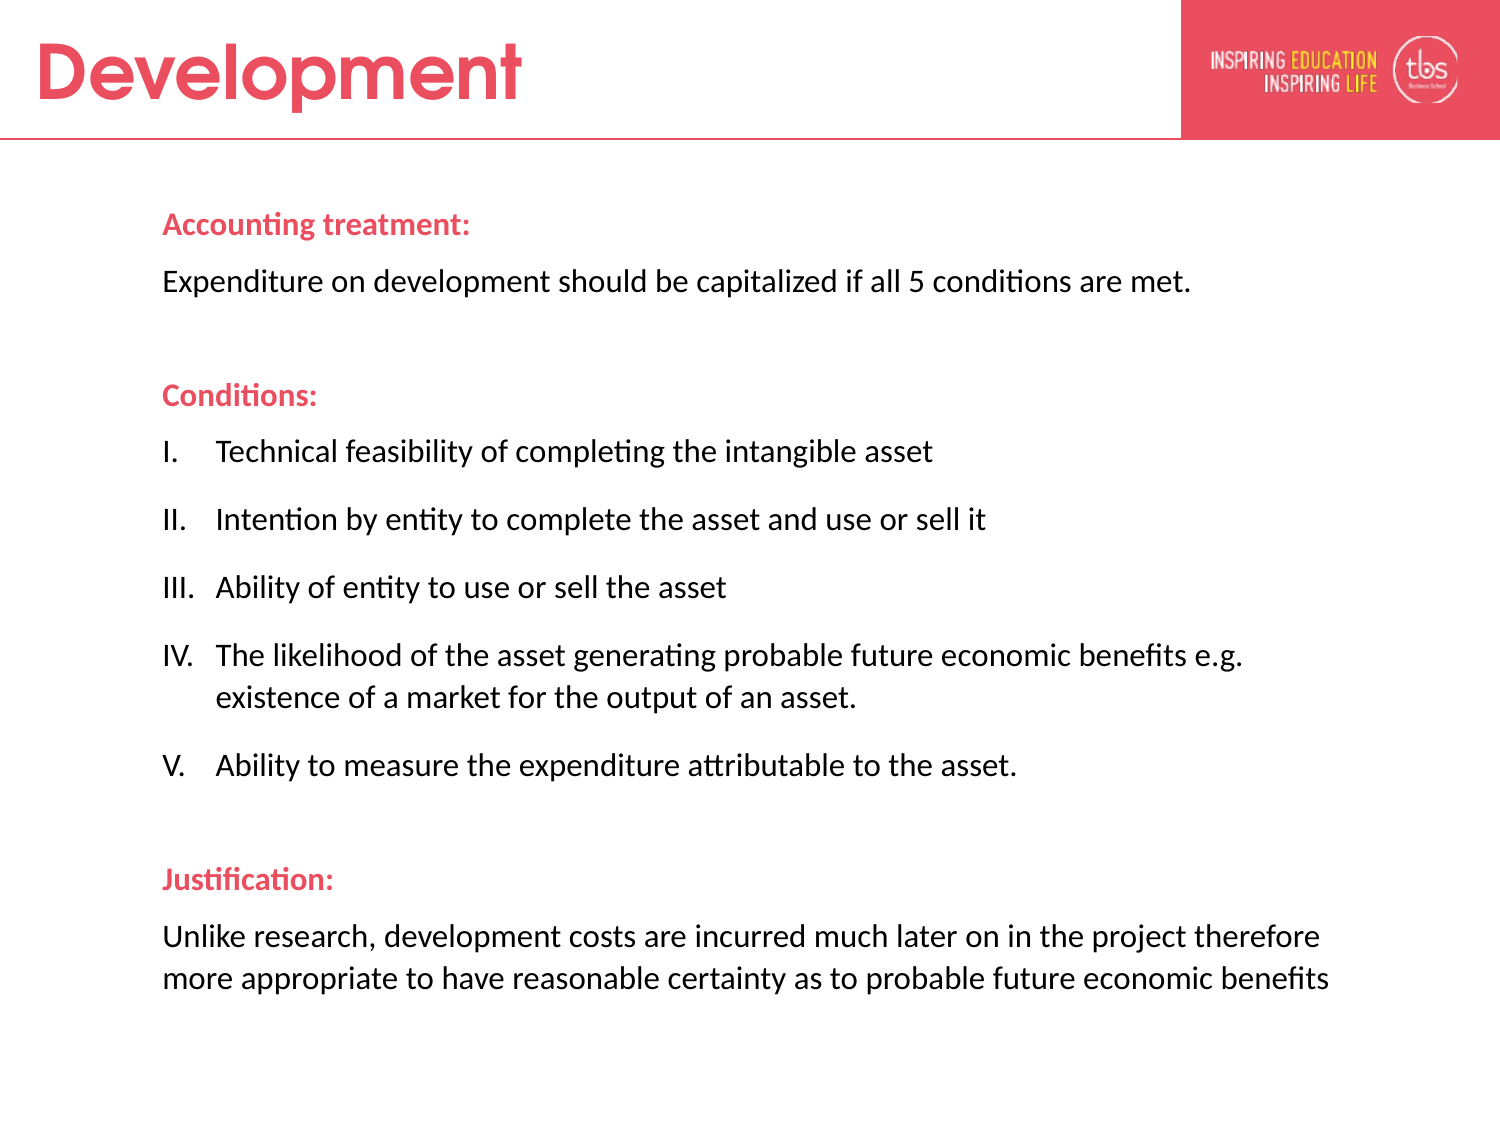

# Development
Accounting treatment:
Expenditure on development should be capitalized if all 5 conditions are met.

Conditions:
Technical feasibility of completing the intangible asset
Intention by entity to complete the asset and use or sell it
Ability of entity to use or sell the asset
The likelihood of the asset generating probable future economic benefits e.g. existence of a market for the output of an asset.
Ability to measure the expenditure attributable to the asset.

Justification:
Unlike research, development costs are incurred much later on in the project therefore more appropriate to have reasonable certainty as to probable future economic benefits